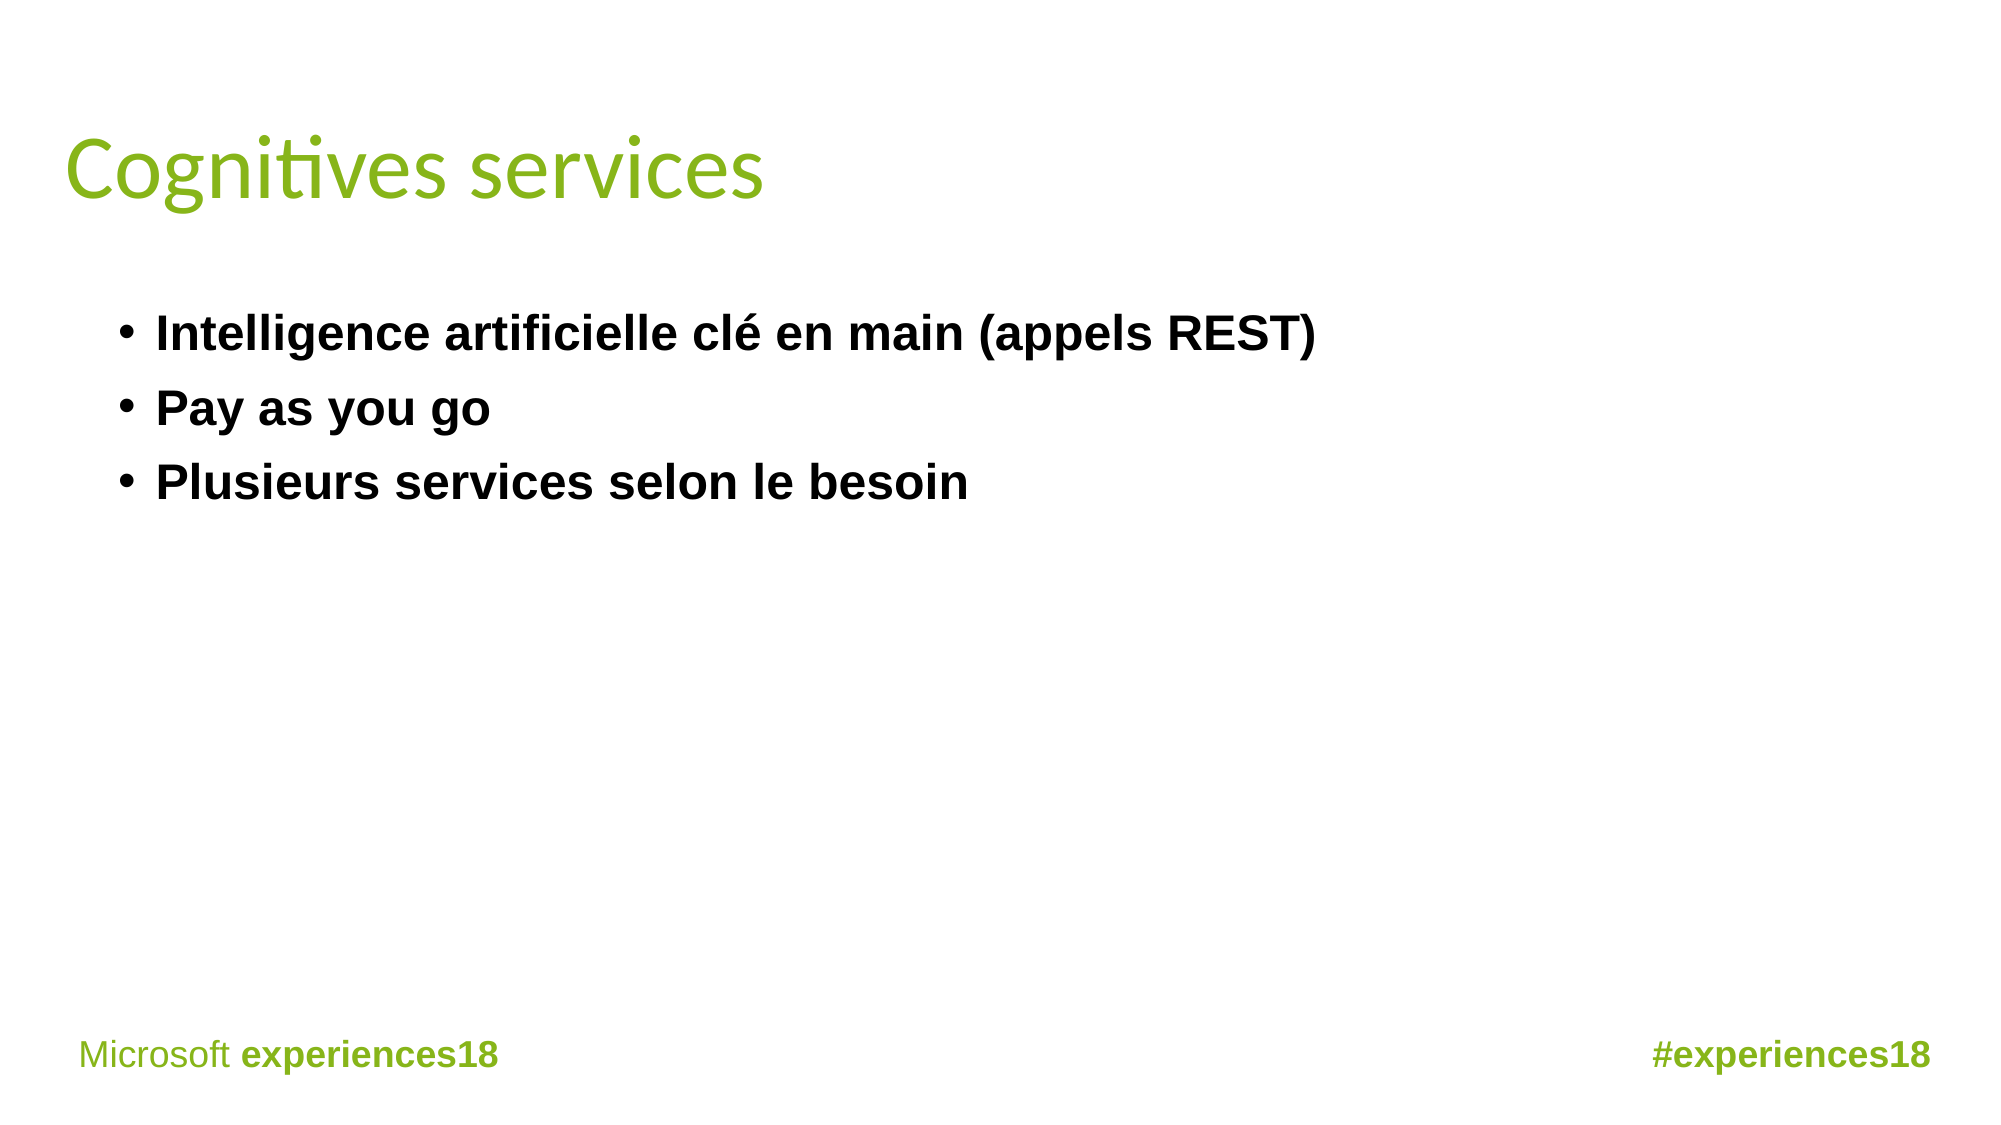

Cognitives services
Intelligence artificielle clé en main (appels REST)
Pay as you go
Plusieurs services selon le besoin